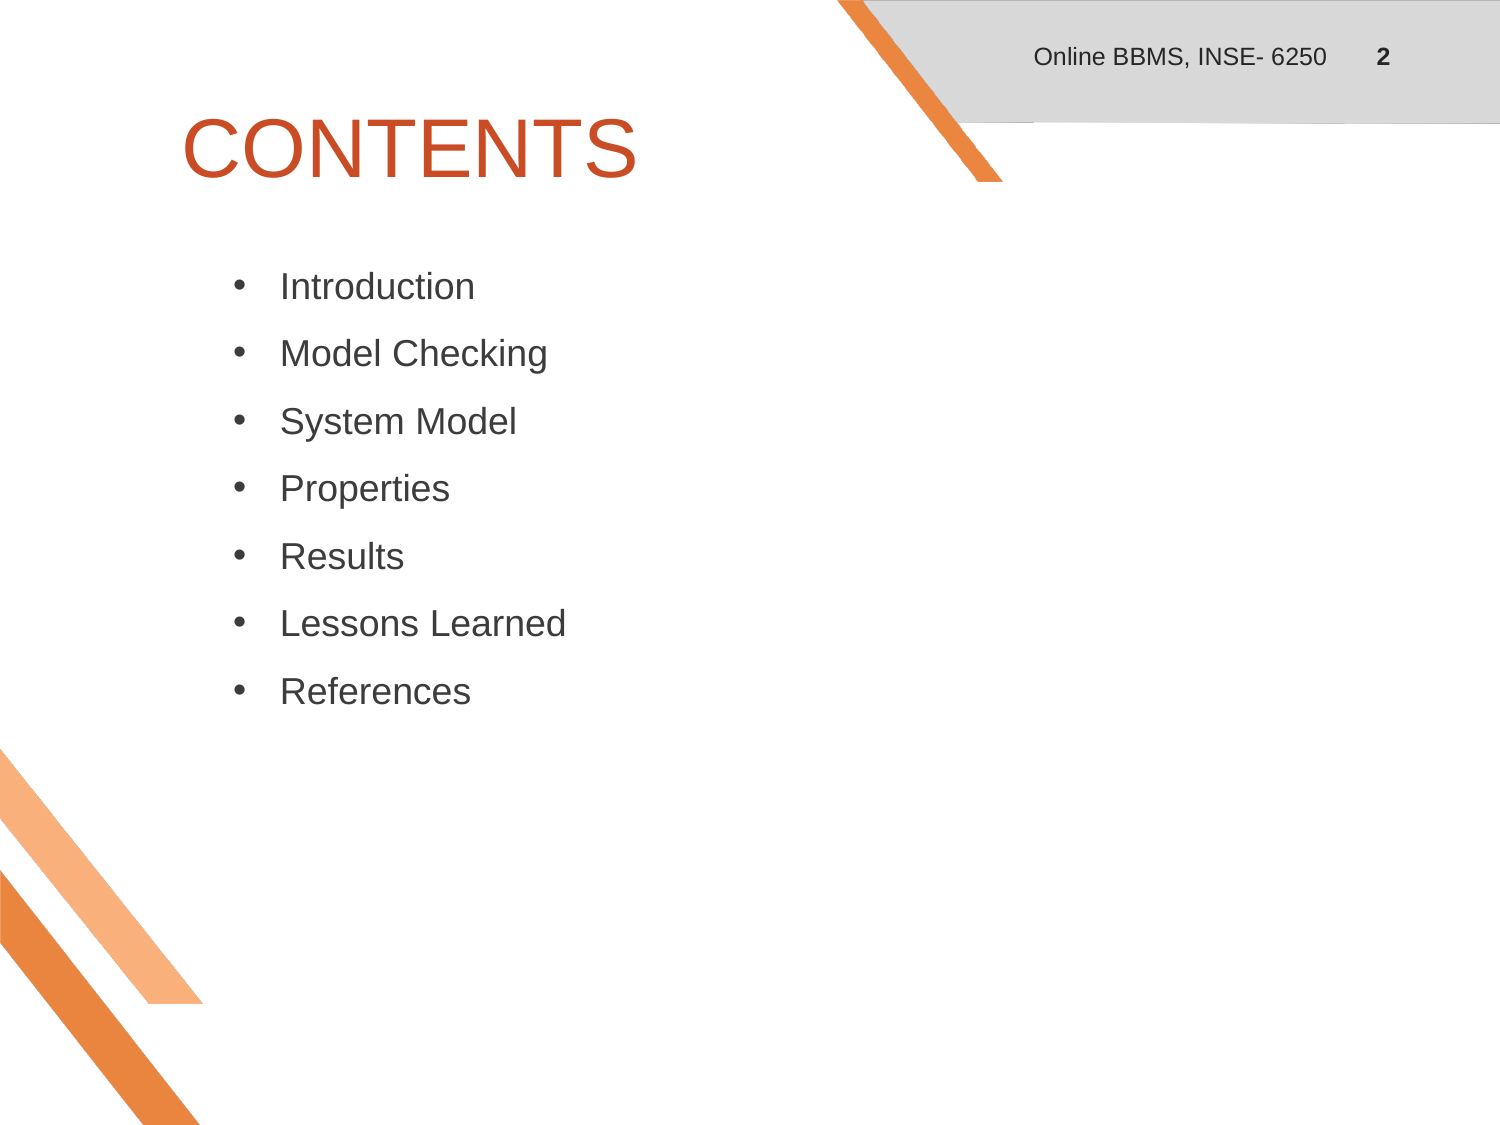

Online BBMS, INSE- 6250
2
# CONTENTS
Introduction
Model Checking
System Model
Properties
Results
Lessons Learned
References